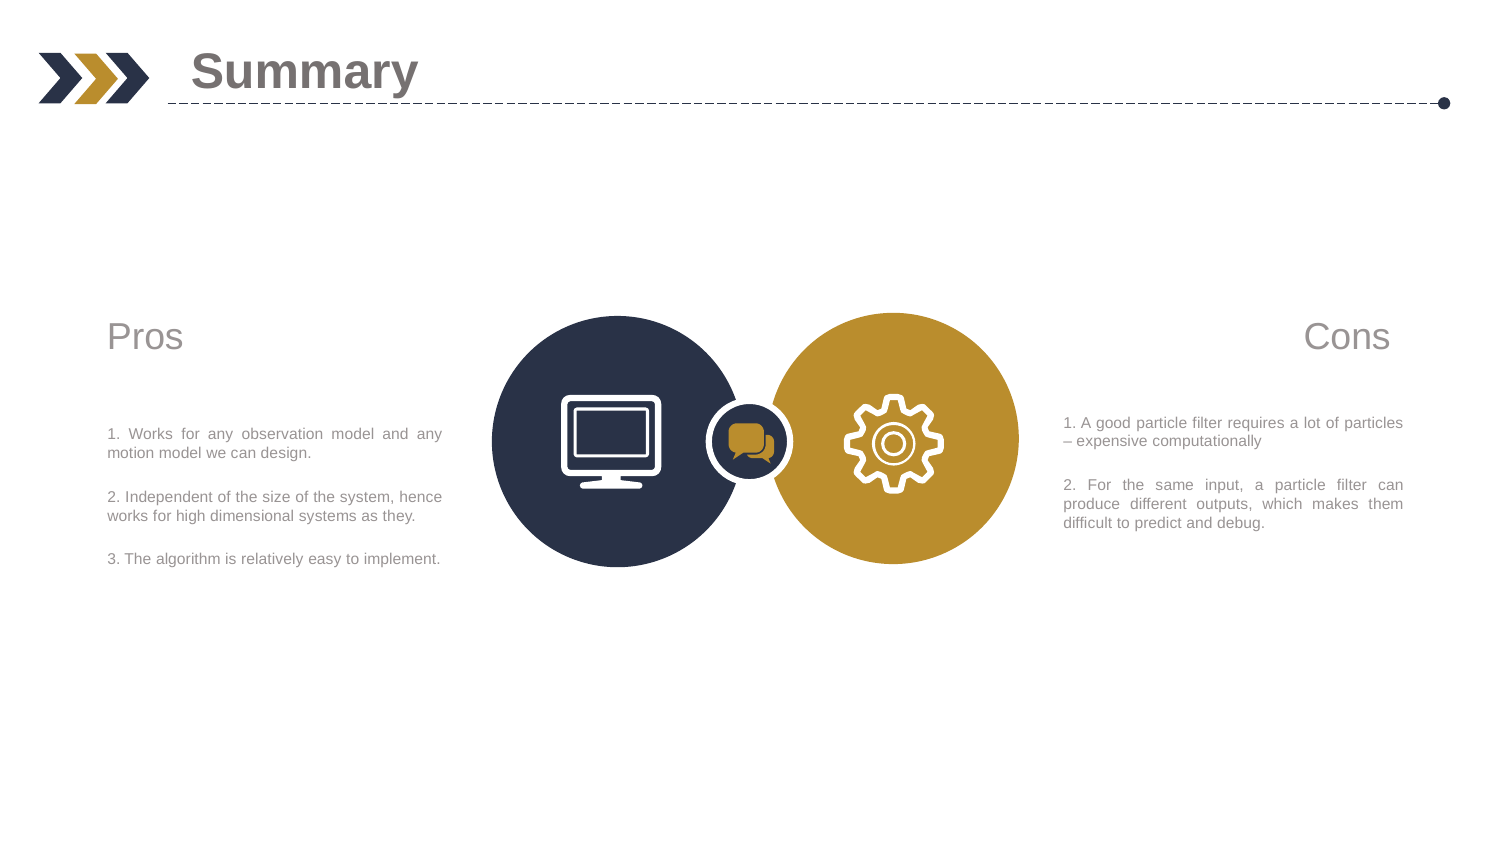

Summary

Pros
Cons

1. Works for any observation model and any motion model we can design.
2. Independent of the size of the system, hence works for high dimensional systems as they.
3. The algorithm is relatively easy to implement.

1. A good particle filter requires a lot of particles – expensive computationally
2. For the same input, a particle filter can produce different outputs, which makes them difficult to predict and debug.